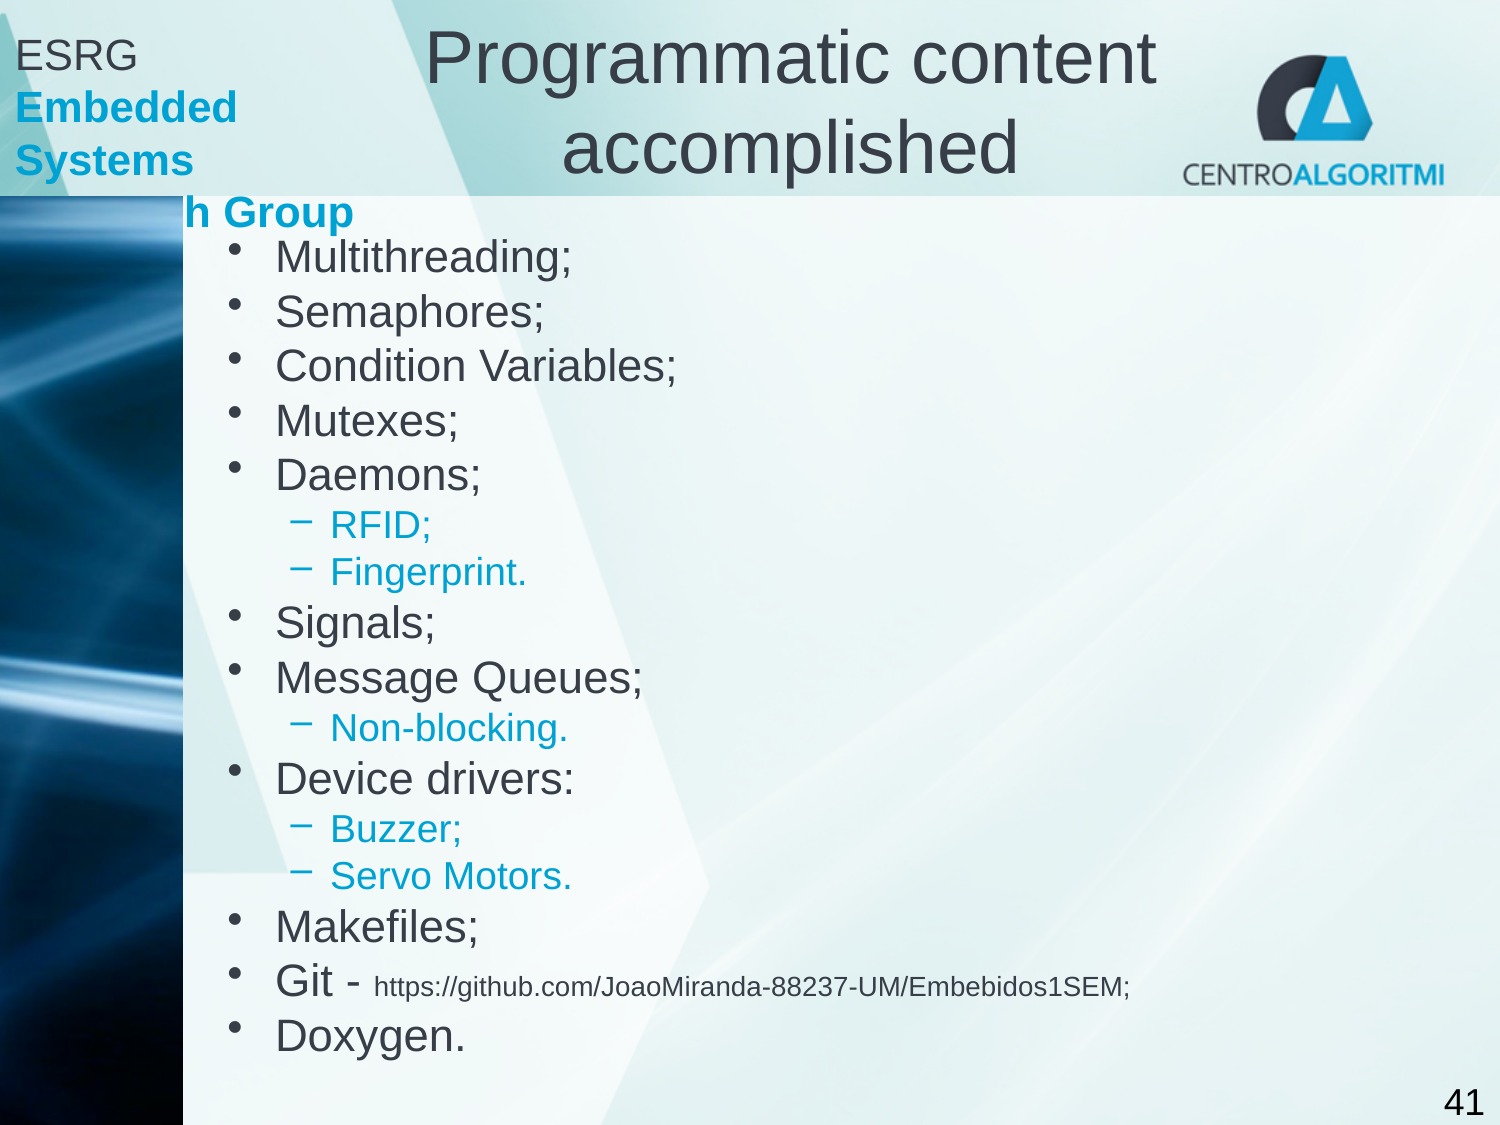

# Programmatic content accomplished
Multithreading;
Semaphores;
Condition Variables;
Mutexes;
Daemons;
RFID;
Fingerprint.
Signals;
Message Queues;
Non-blocking.
Device drivers:
Buzzer;
Servo Motors.
Makefiles;
Git - https://github.com/JoaoMiranda-88237-UM/Embebidos1SEM;
Doxygen.

41